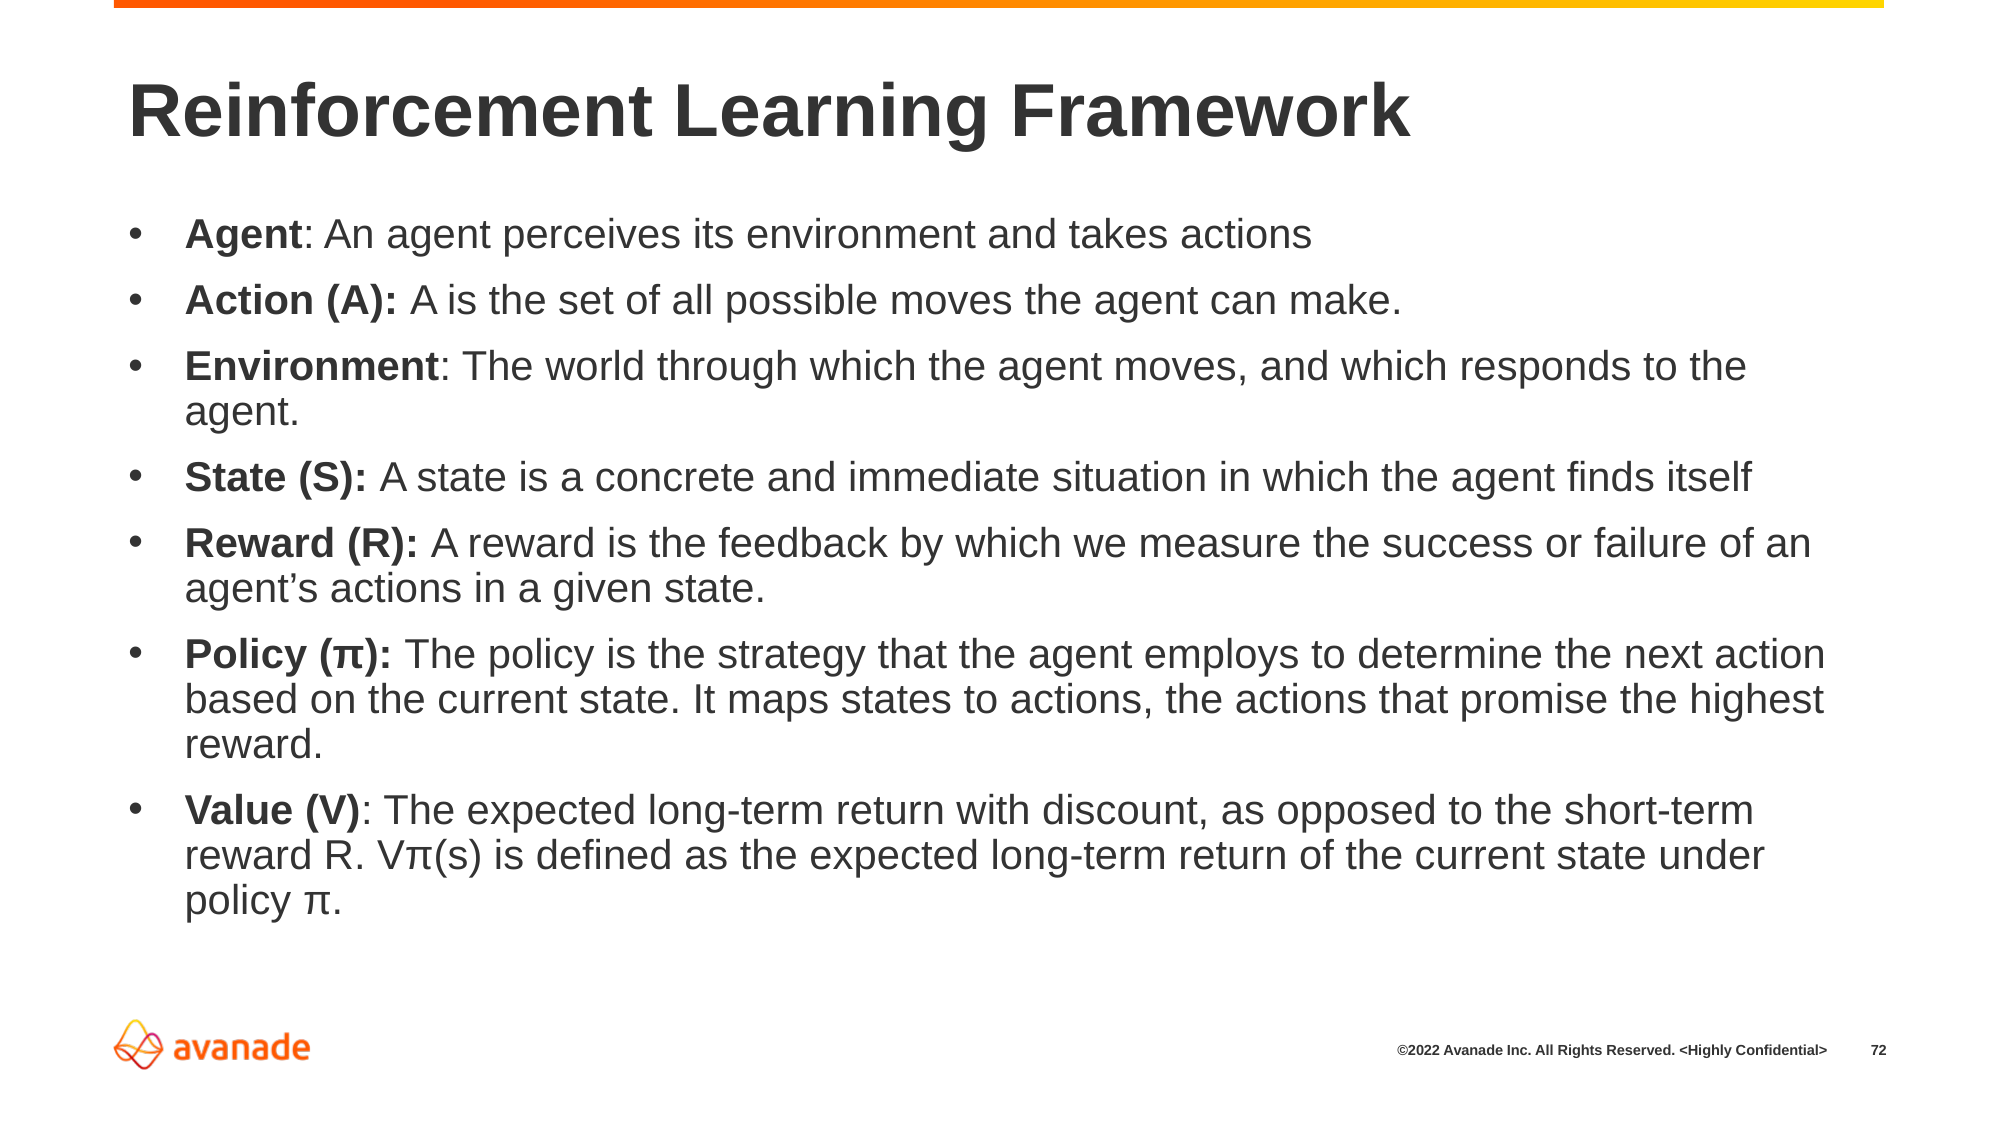

# Reinforcement Learning Framework
Agent: An agent perceives its environment and takes actions
Action (A): A is the set of all possible moves the agent can make.
Environment: The world through which the agent moves, and which responds to the agent.
State (S): A state is a concrete and immediate situation in which the agent finds itself
Reward (R): A reward is the feedback by which we measure the success or failure of an agent’s actions in a given state.
Policy (π): The policy is the strategy that the agent employs to determine the next action based on the current state. It maps states to actions, the actions that promise the highest reward.
Value (V): The expected long-term return with discount, as opposed to the short-term reward R. Vπ(s) is defined as the expected long-term return of the current state under policy π.